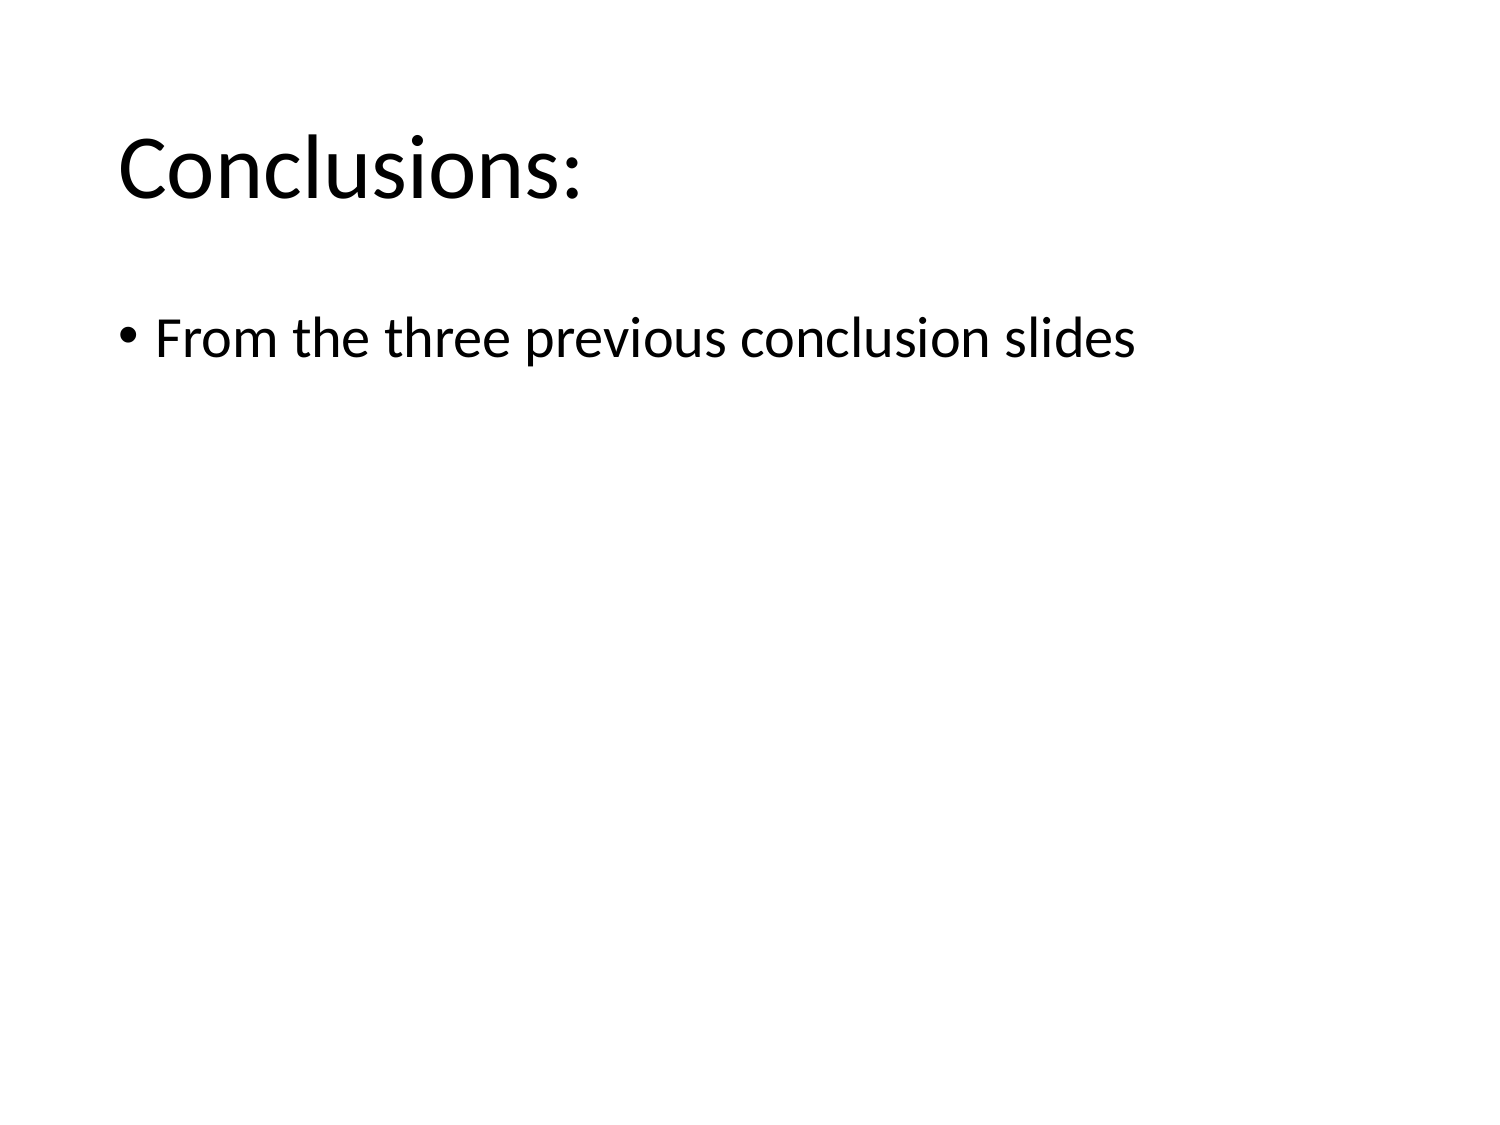

# Conclusions:
From the three previous conclusion slides